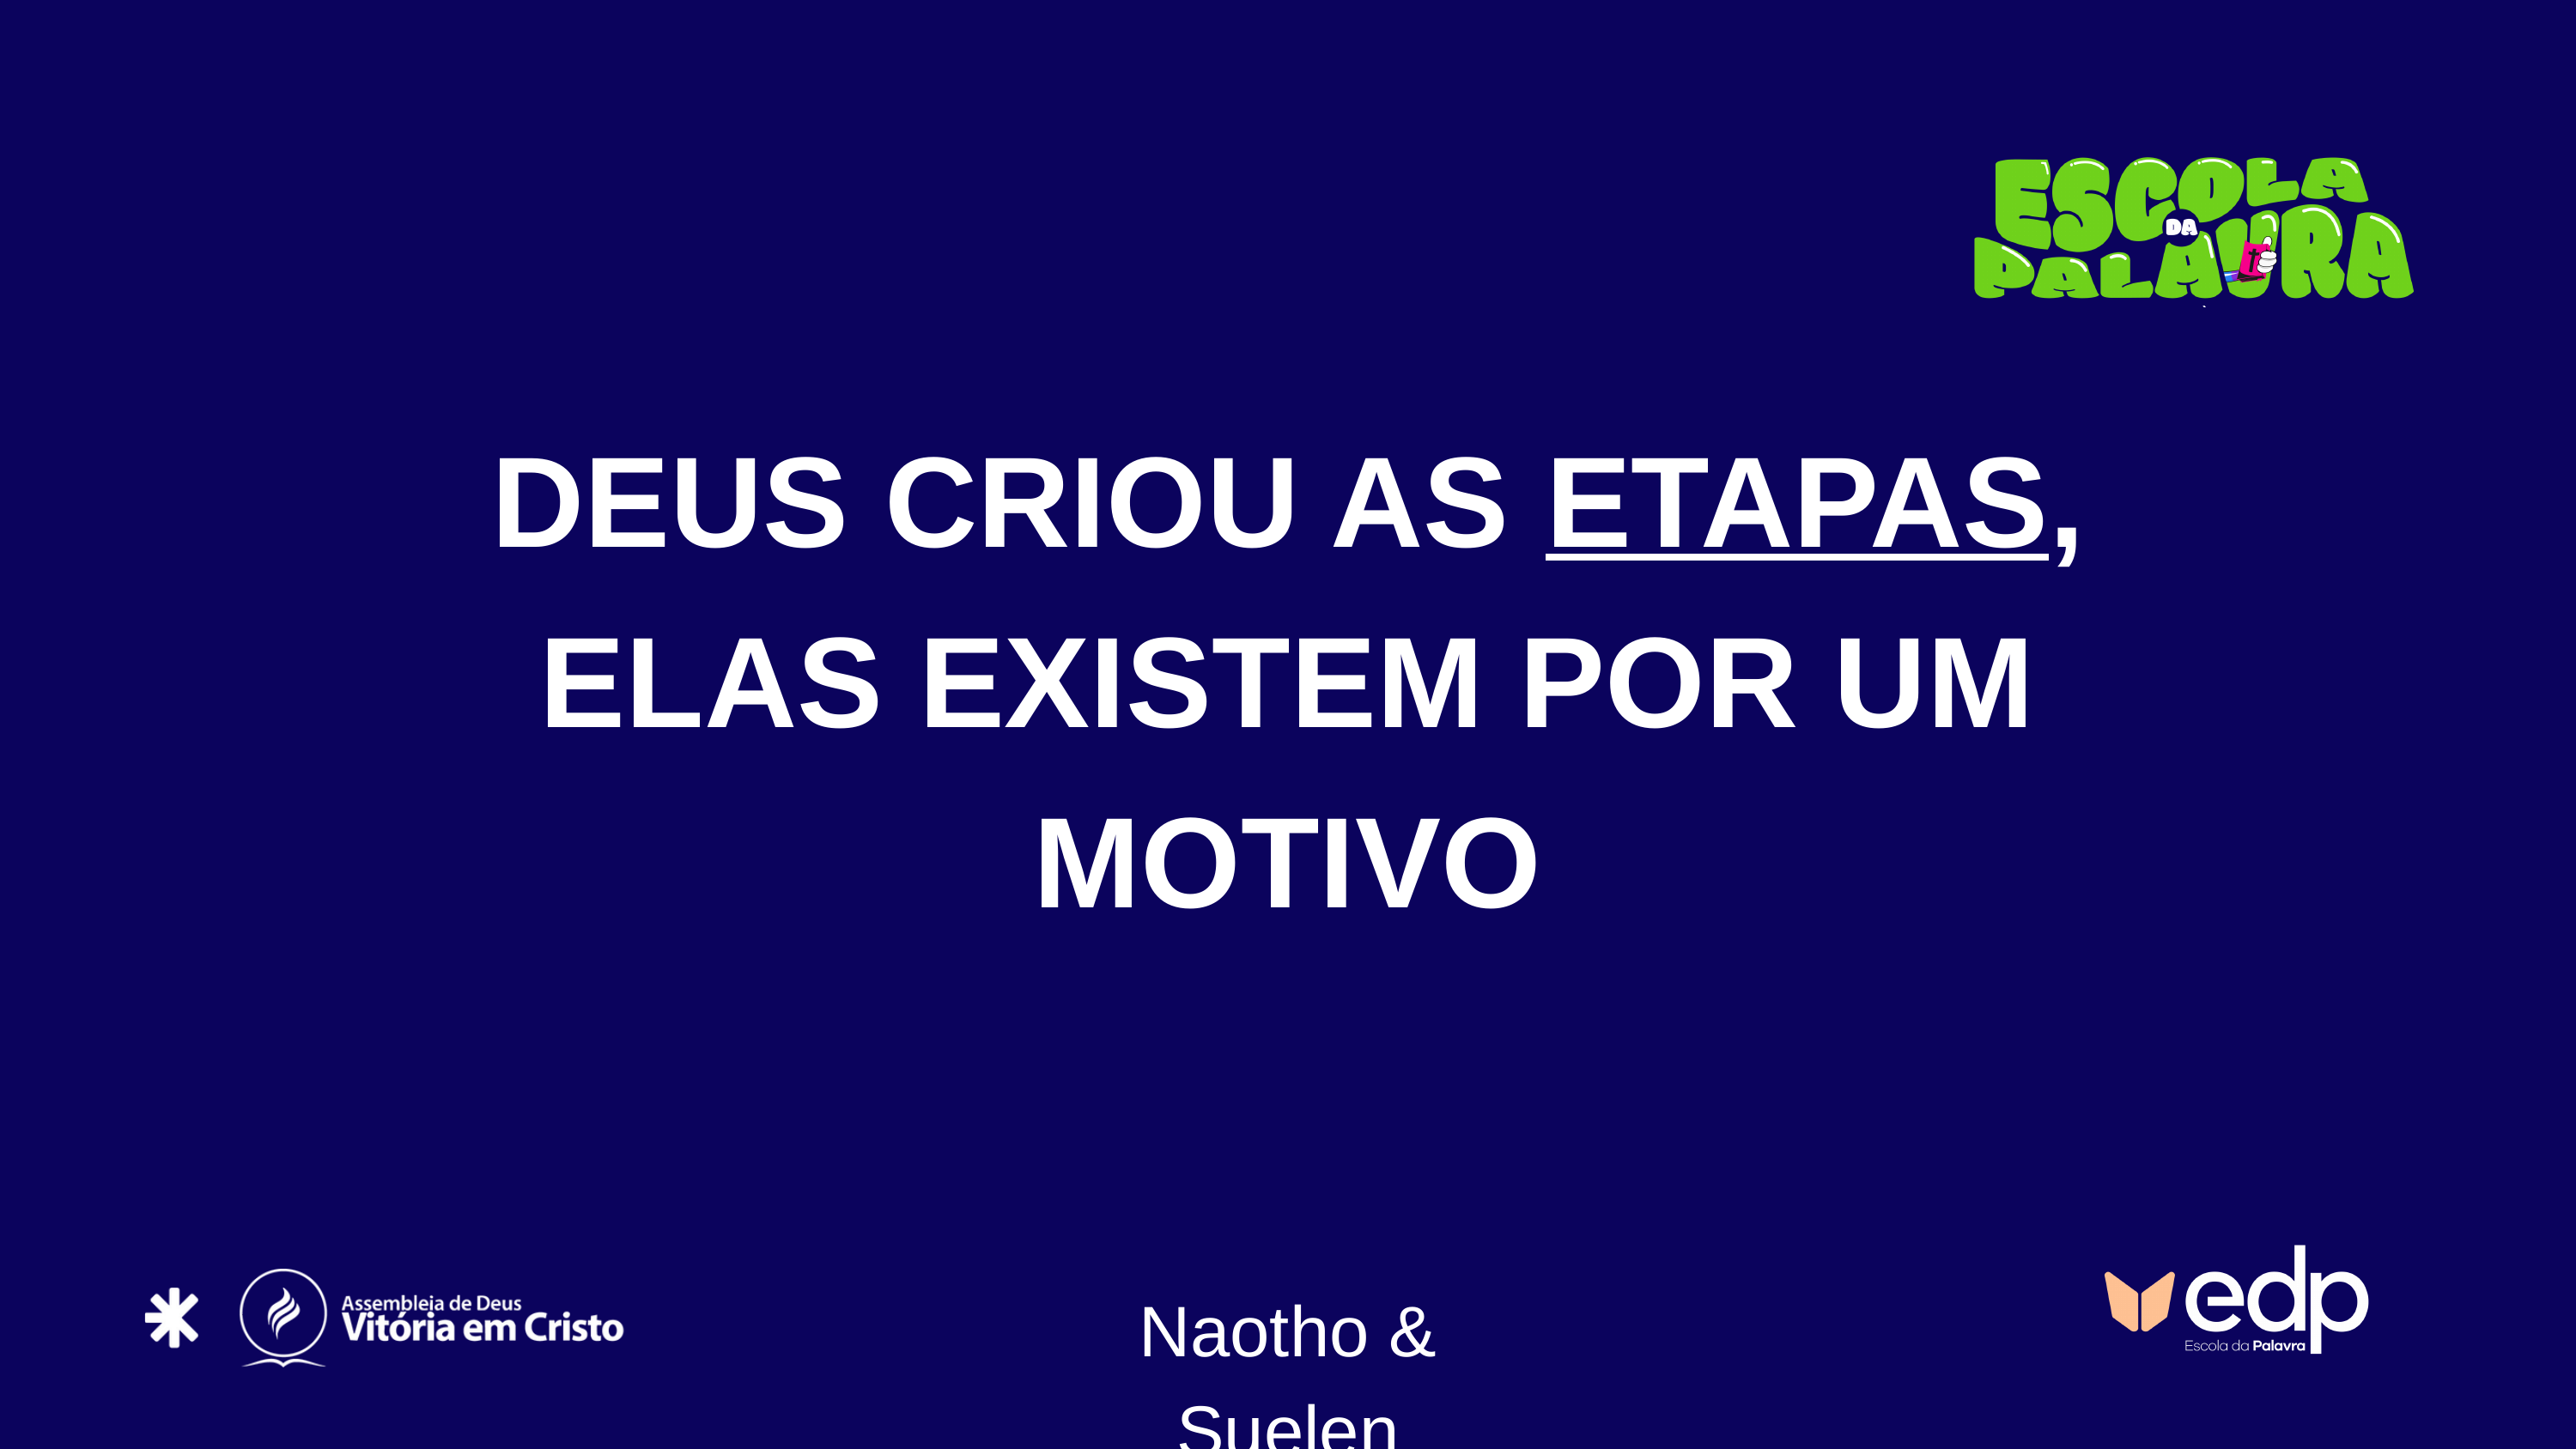

DEUS CRIOU AS ETAPAS, ELAS EXISTEM POR UM MOTIVO

Naotho & Suelen